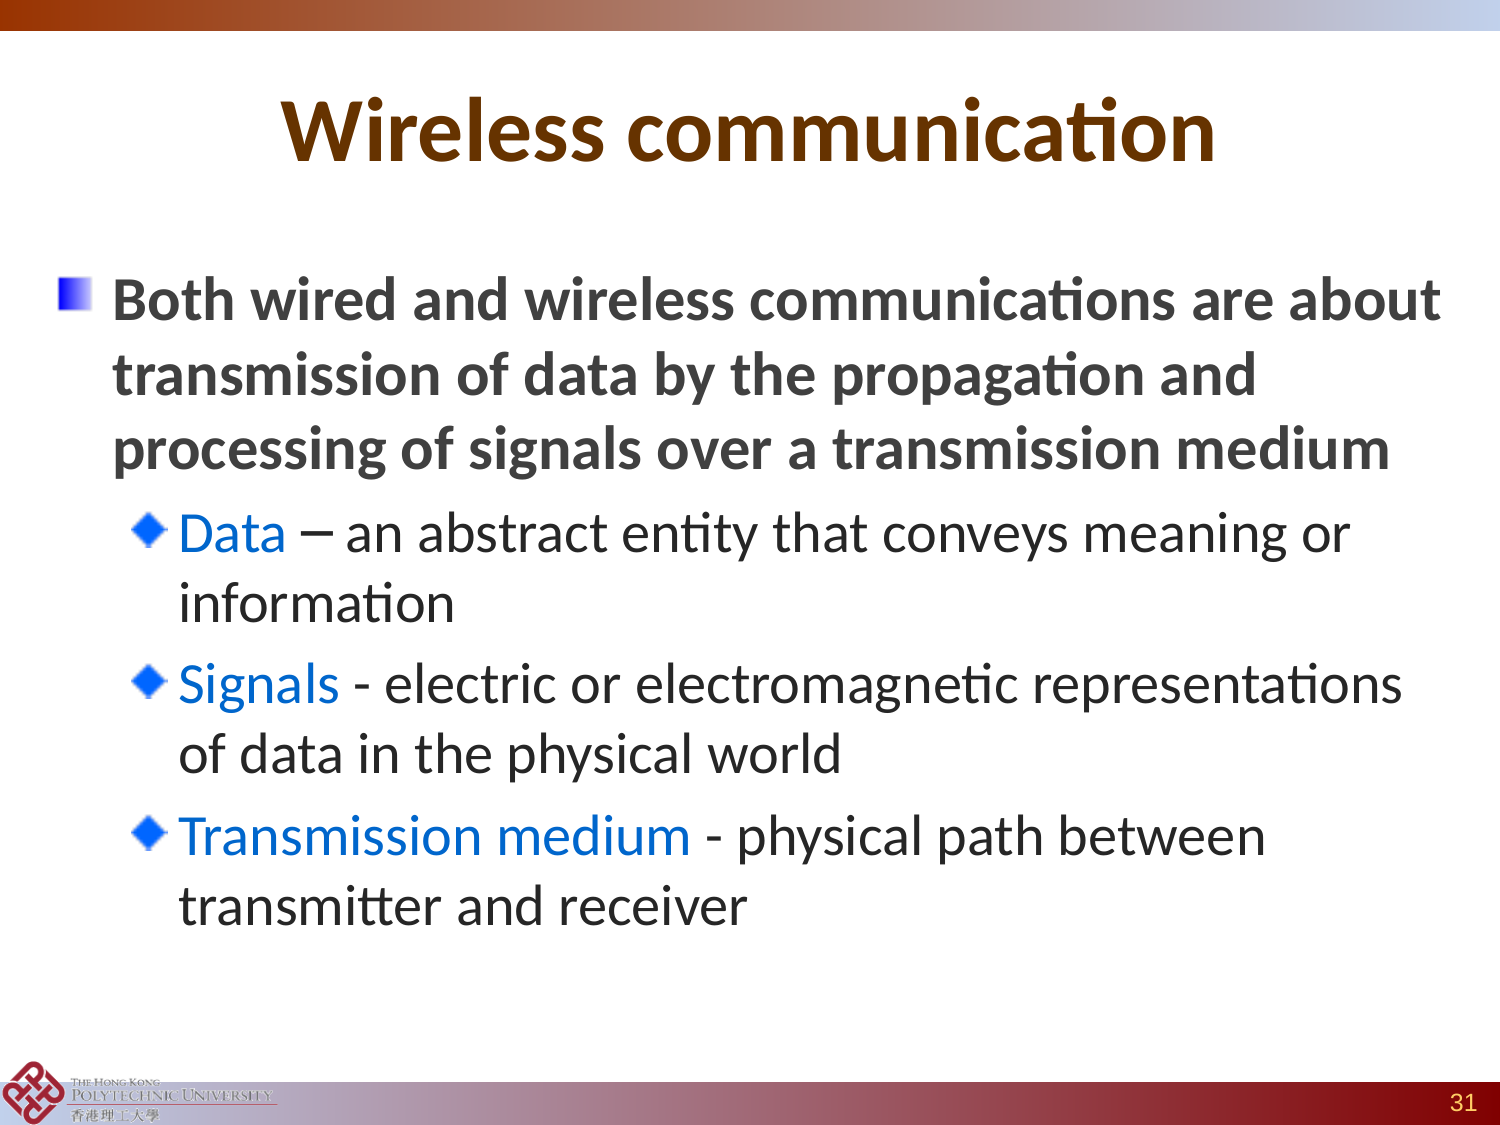

# Wireless communication
Both wired and wireless communications are about transmission of data by the propagation and processing of signals over a transmission medium
Data – an abstract entity that conveys meaning or information
Signals - electric or electromagnetic representations of data in the physical world
Transmission medium - physical path between transmitter and receiver